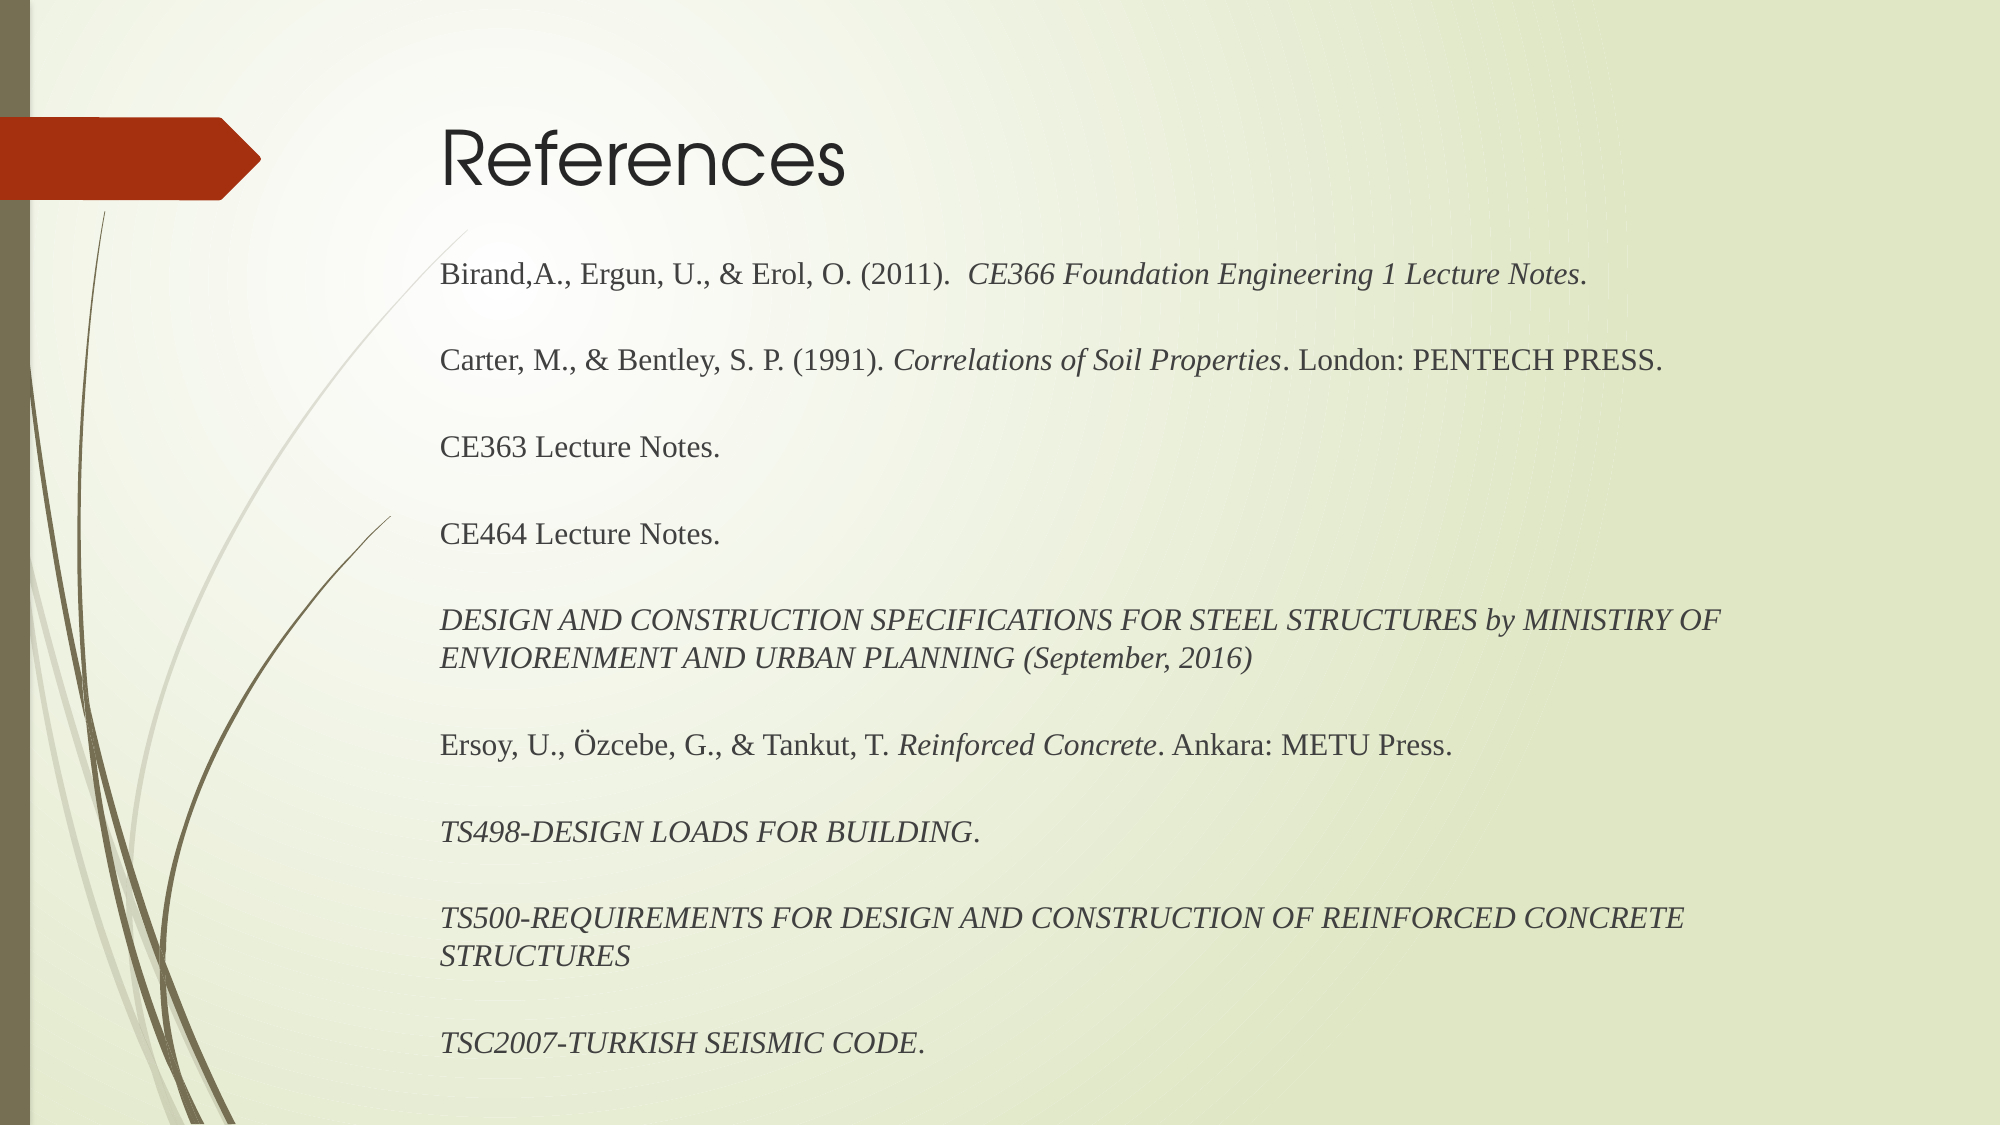

# References
Birand,A., Ergun, U., & Erol, O. (2011).  CE366 Foundation Engineering 1 Lecture Notes.

Carter, M., & Bentley, S. P. (1991). Correlations of Soil Properties. London: PENTECH PRESS.

CE363 Lecture Notes.

CE464 Lecture Notes.

DESIGN AND CONSTRUCTION SPECIFICATIONS FOR STEEL STRUCTURES by MINISTIRY OF ENVIORENMENT AND URBAN PLANNING (September, 2016)

Ersoy, U., Özcebe, G., & Tankut, T. Reinforced Concrete. Ankara: METU Press.

TS498-DESIGN LOADS FOR BUILDING.

TS500-REQUIREMENTS FOR DESIGN AND CONSTRUCTION OF REINFORCED CONCRETE STRUCTURES

TSC2007-TURKISH SEISMIC CODE.